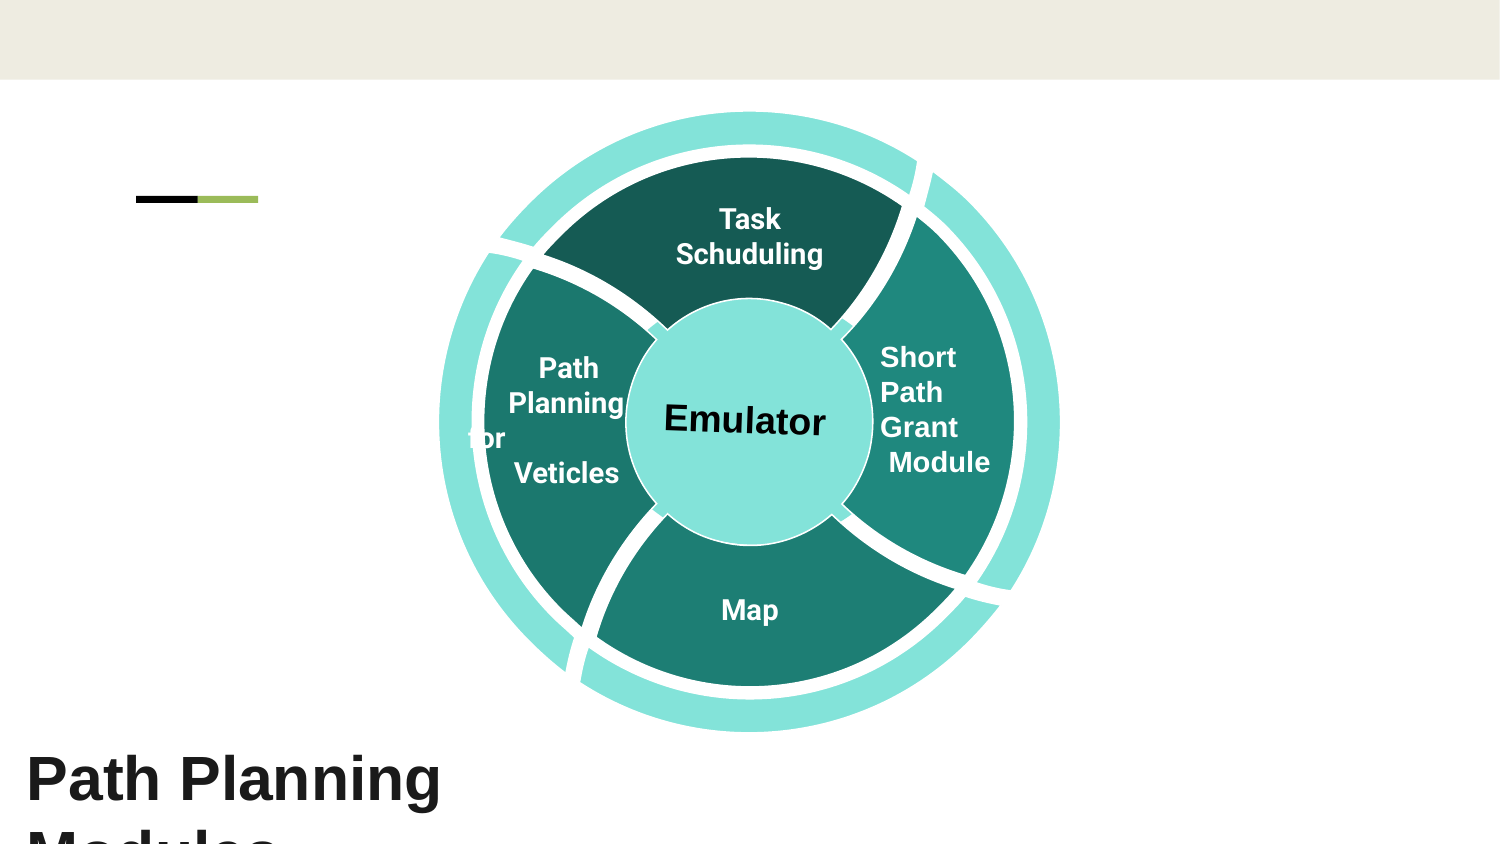

Task Schuduling

Emulator
          Path
Planning
for
Veticles
Short
Path
Grant
 Module

Map
Path Planning Modules